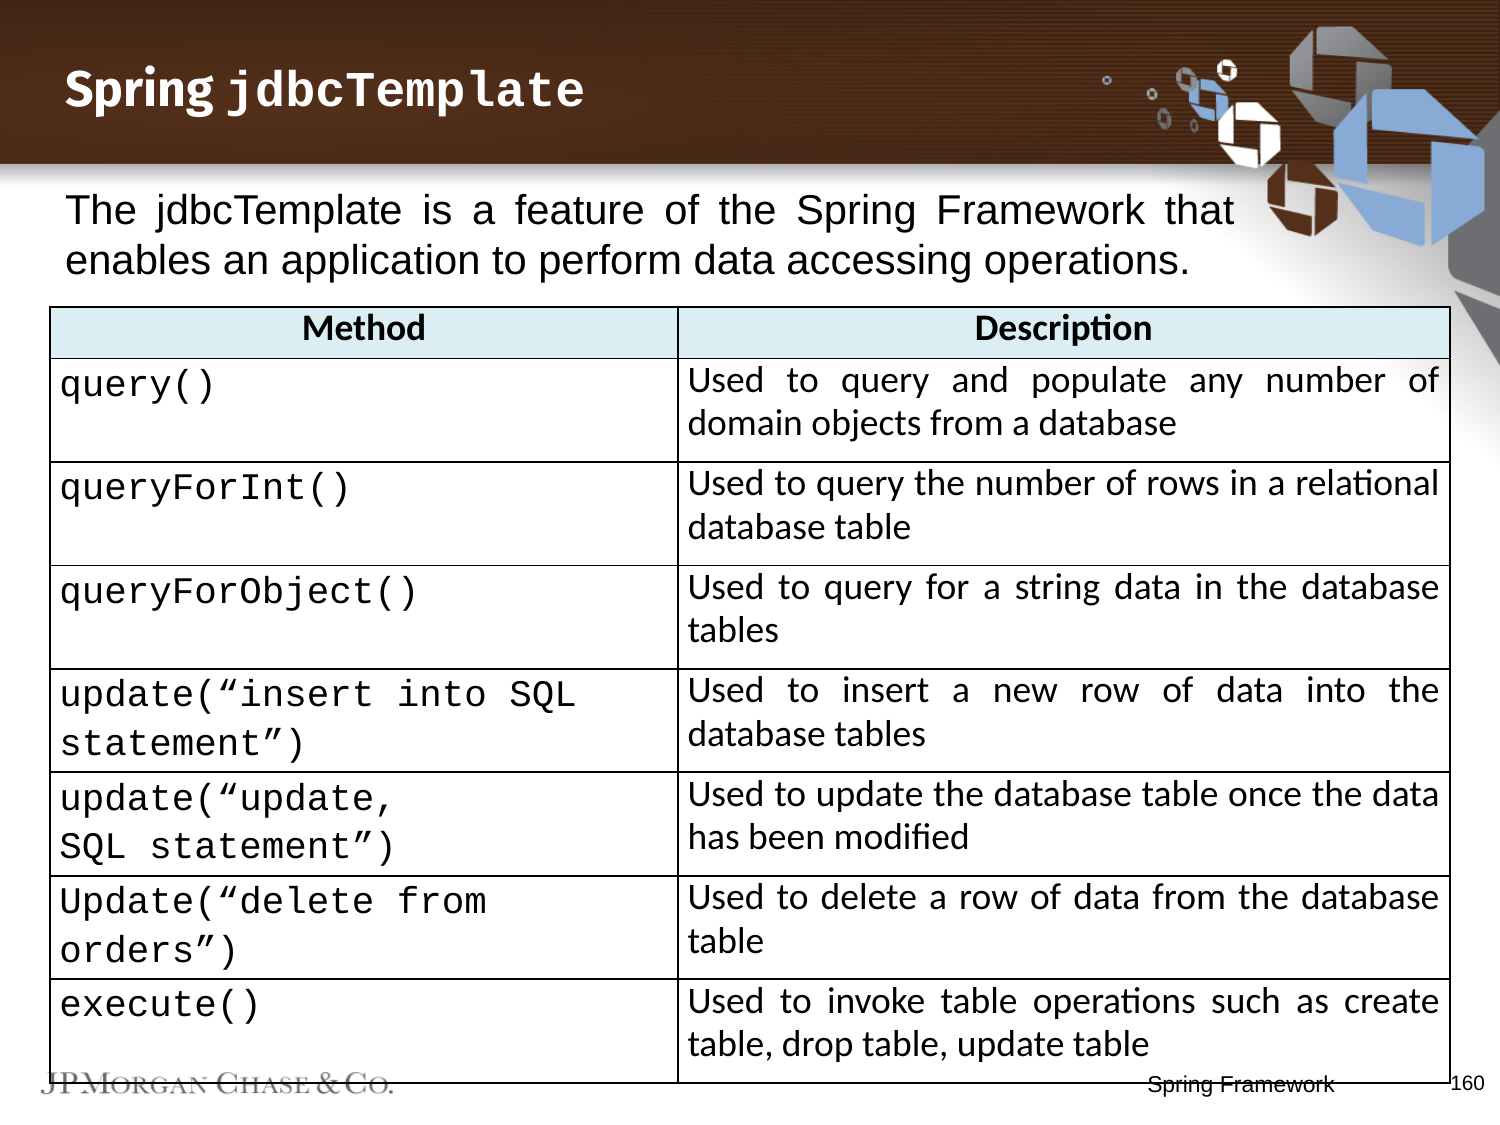

# Spring jdbcTemplate
The jdbcTemplate is a feature of the Spring Framework that enables an application to perform data accessing operations.
| Method | Description |
| --- | --- |
| query() | Used to query and populate any number of domain objects from a database |
| queryForInt() | Used to query the number of rows in a relational database table |
| queryForObject() | Used to query for a string data in the database tables |
| update(“insert into SQL statement”) | Used to insert a new row of data into the database tables |
| update(“update, SQL statement”) | Used to update the database table once the data has been modified |
| Update(“delete from orders”) | Used to delete a row of data from the database table |
| execute() | Used to invoke table operations such as create table, drop table, update table |
Spring Framework
160